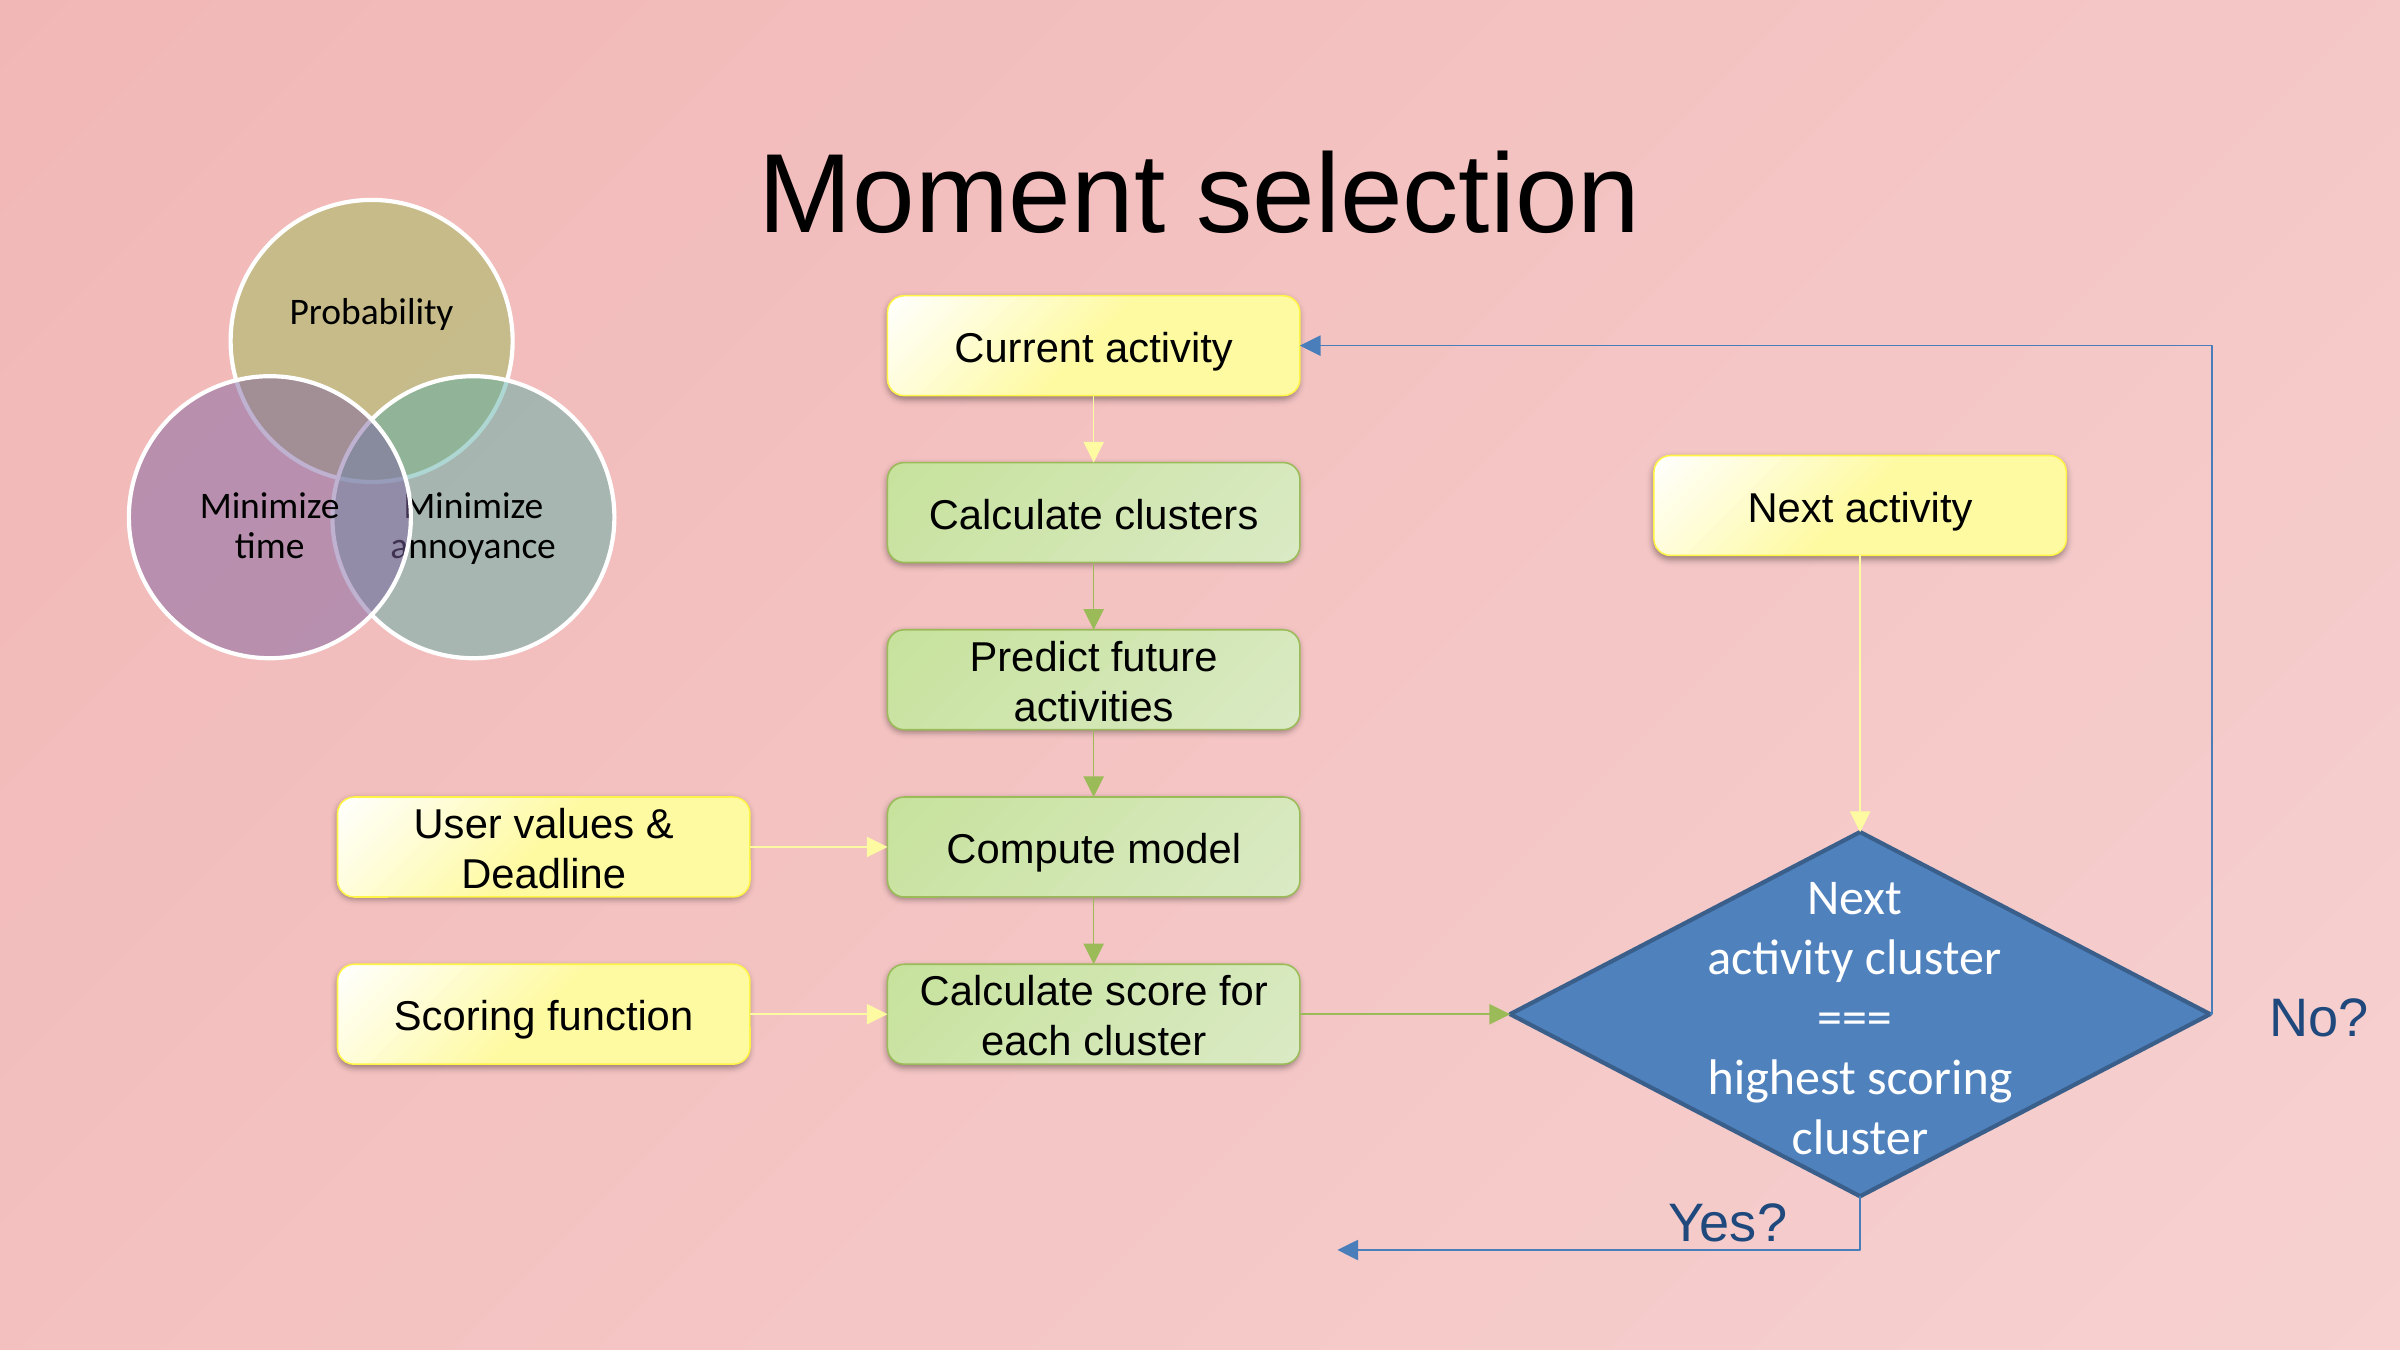

Notival
Don’t forget to close the doors before you go to sleep!

Moment selection
Probability
Minimize annoyance
Minimize time
Current activity
Next activity
Calculate clusters
Predict future activities
User values & Deadline
Compute model
Next
activity cluster
===
highest scoring cluster
Scoring function
Calculate score for each cluster
No?
Yes?